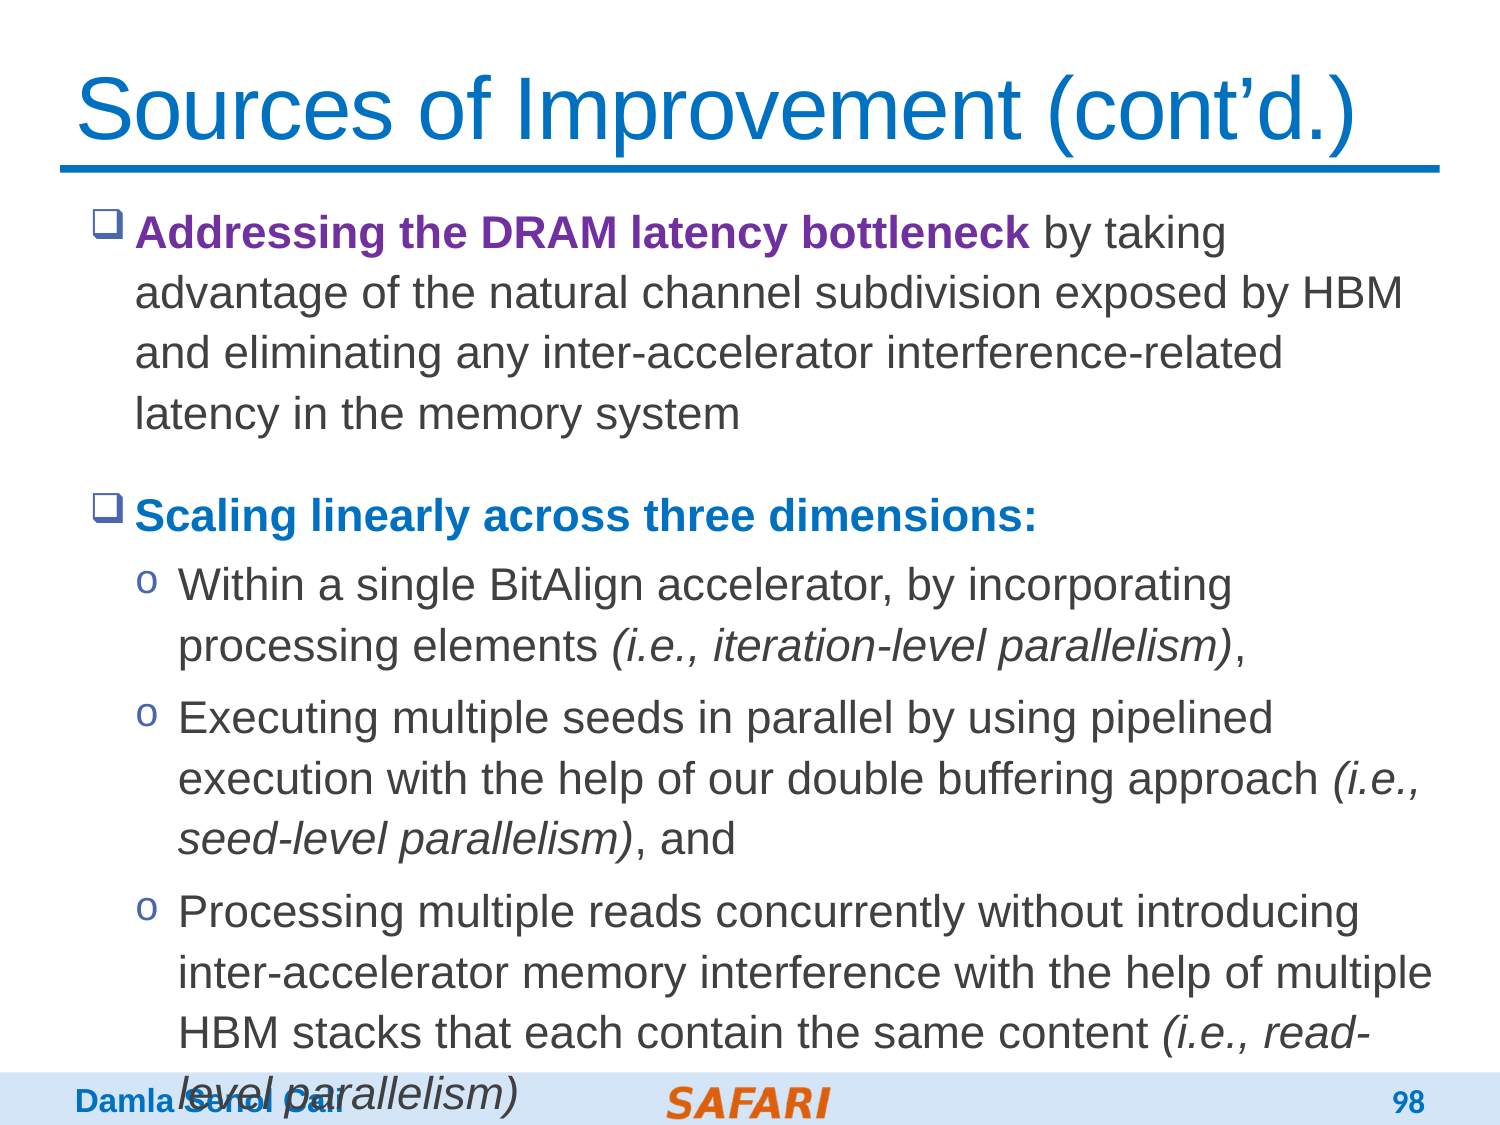

# Sources of Improvement (cont’d.)
Addressing the DRAM latency bottleneck by taking advantage of the natural channel subdivision exposed by HBM and eliminating any inter-accelerator interference-related latency in the memory system
Scaling linearly across three dimensions:
Within a single BitAlign accelerator, by incorporating processing elements (i.e., iteration-level parallelism),
Executing multiple seeds in parallel by using pipelined execution with the help of our double buffering approach (i.e., seed-level parallelism), and
Processing multiple reads concurrently without introducing inter-accelerator memory interference with the help of multiple HBM stacks that each contain the same content (i.e., read-level parallelism)
98